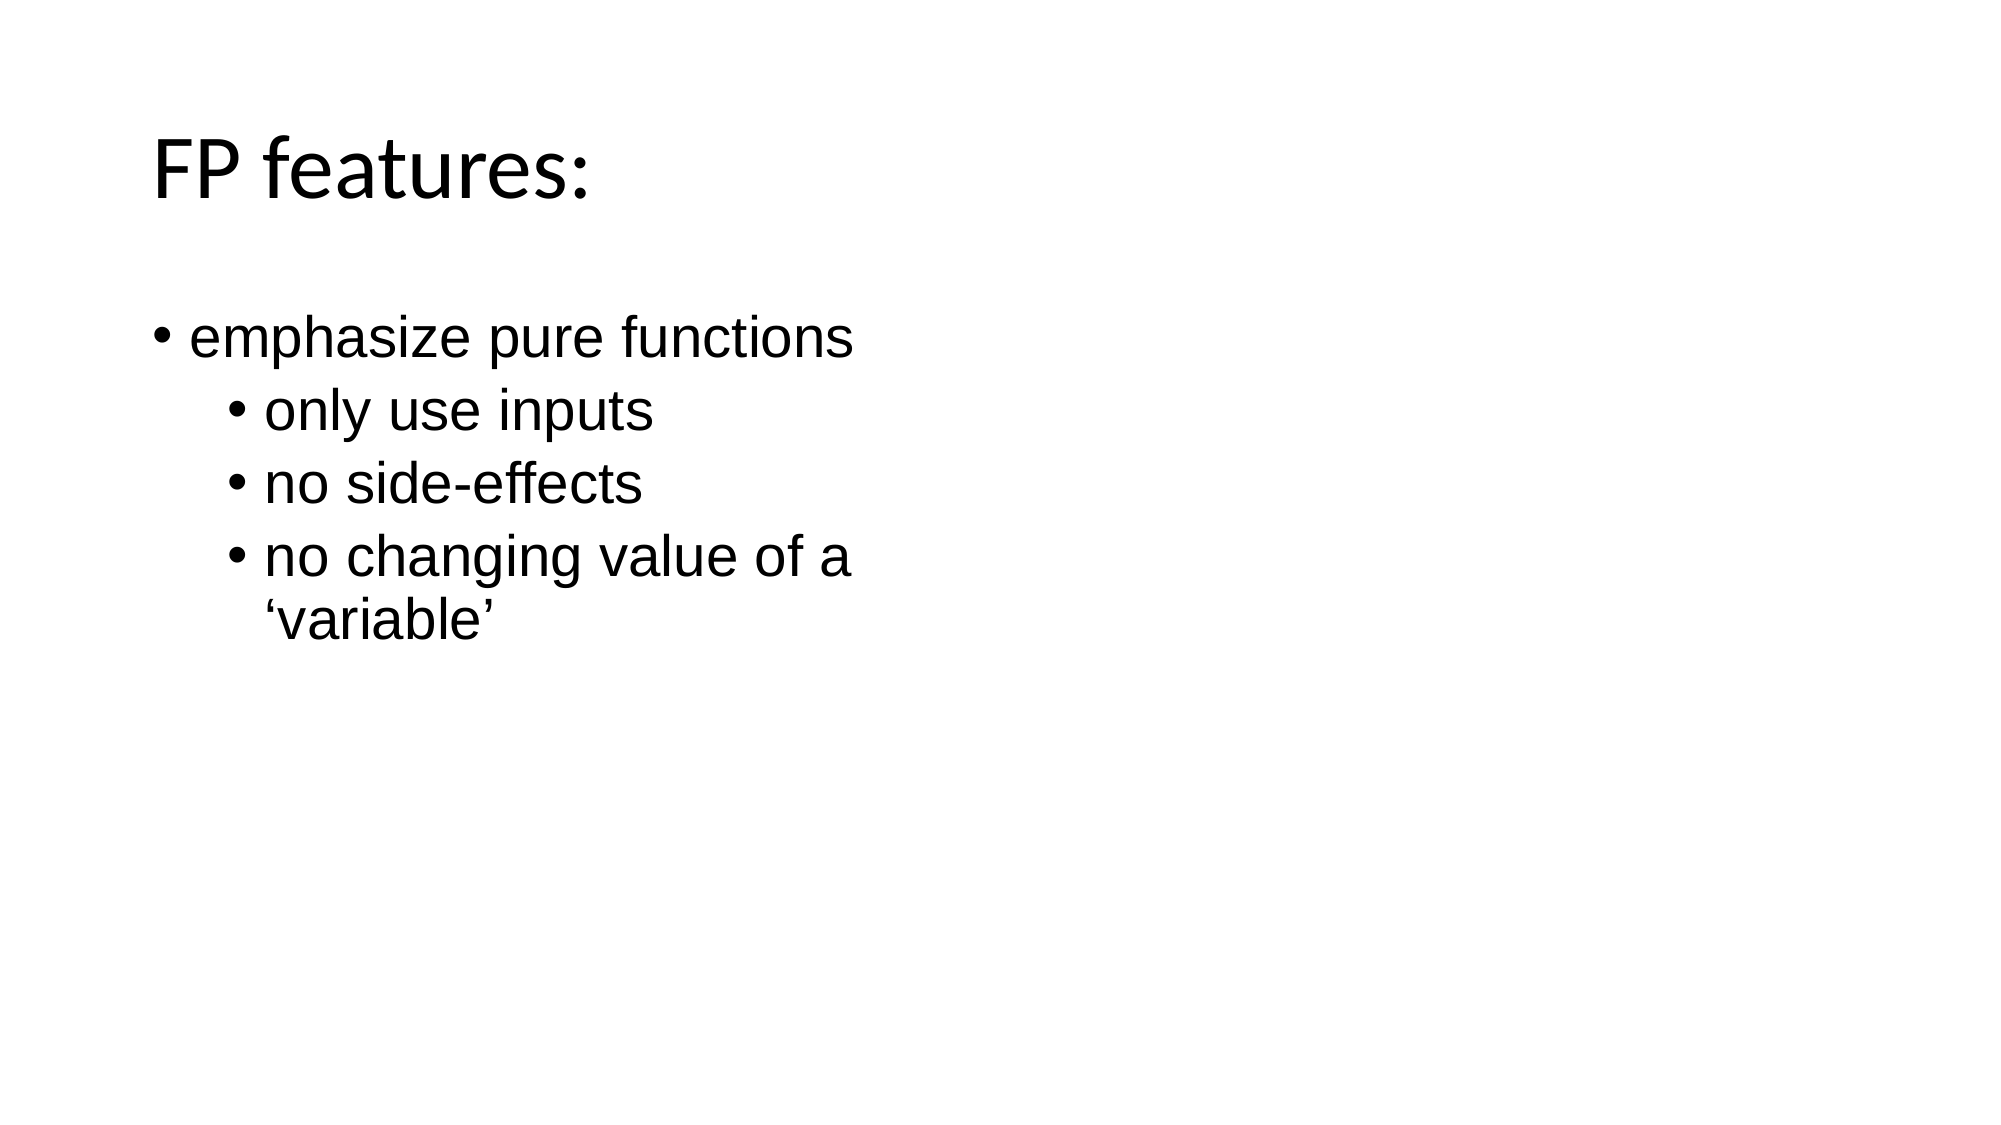

# FP features:
emphasize pure functions
only use inputs
no side-effects
no changing value of a ‘variable’